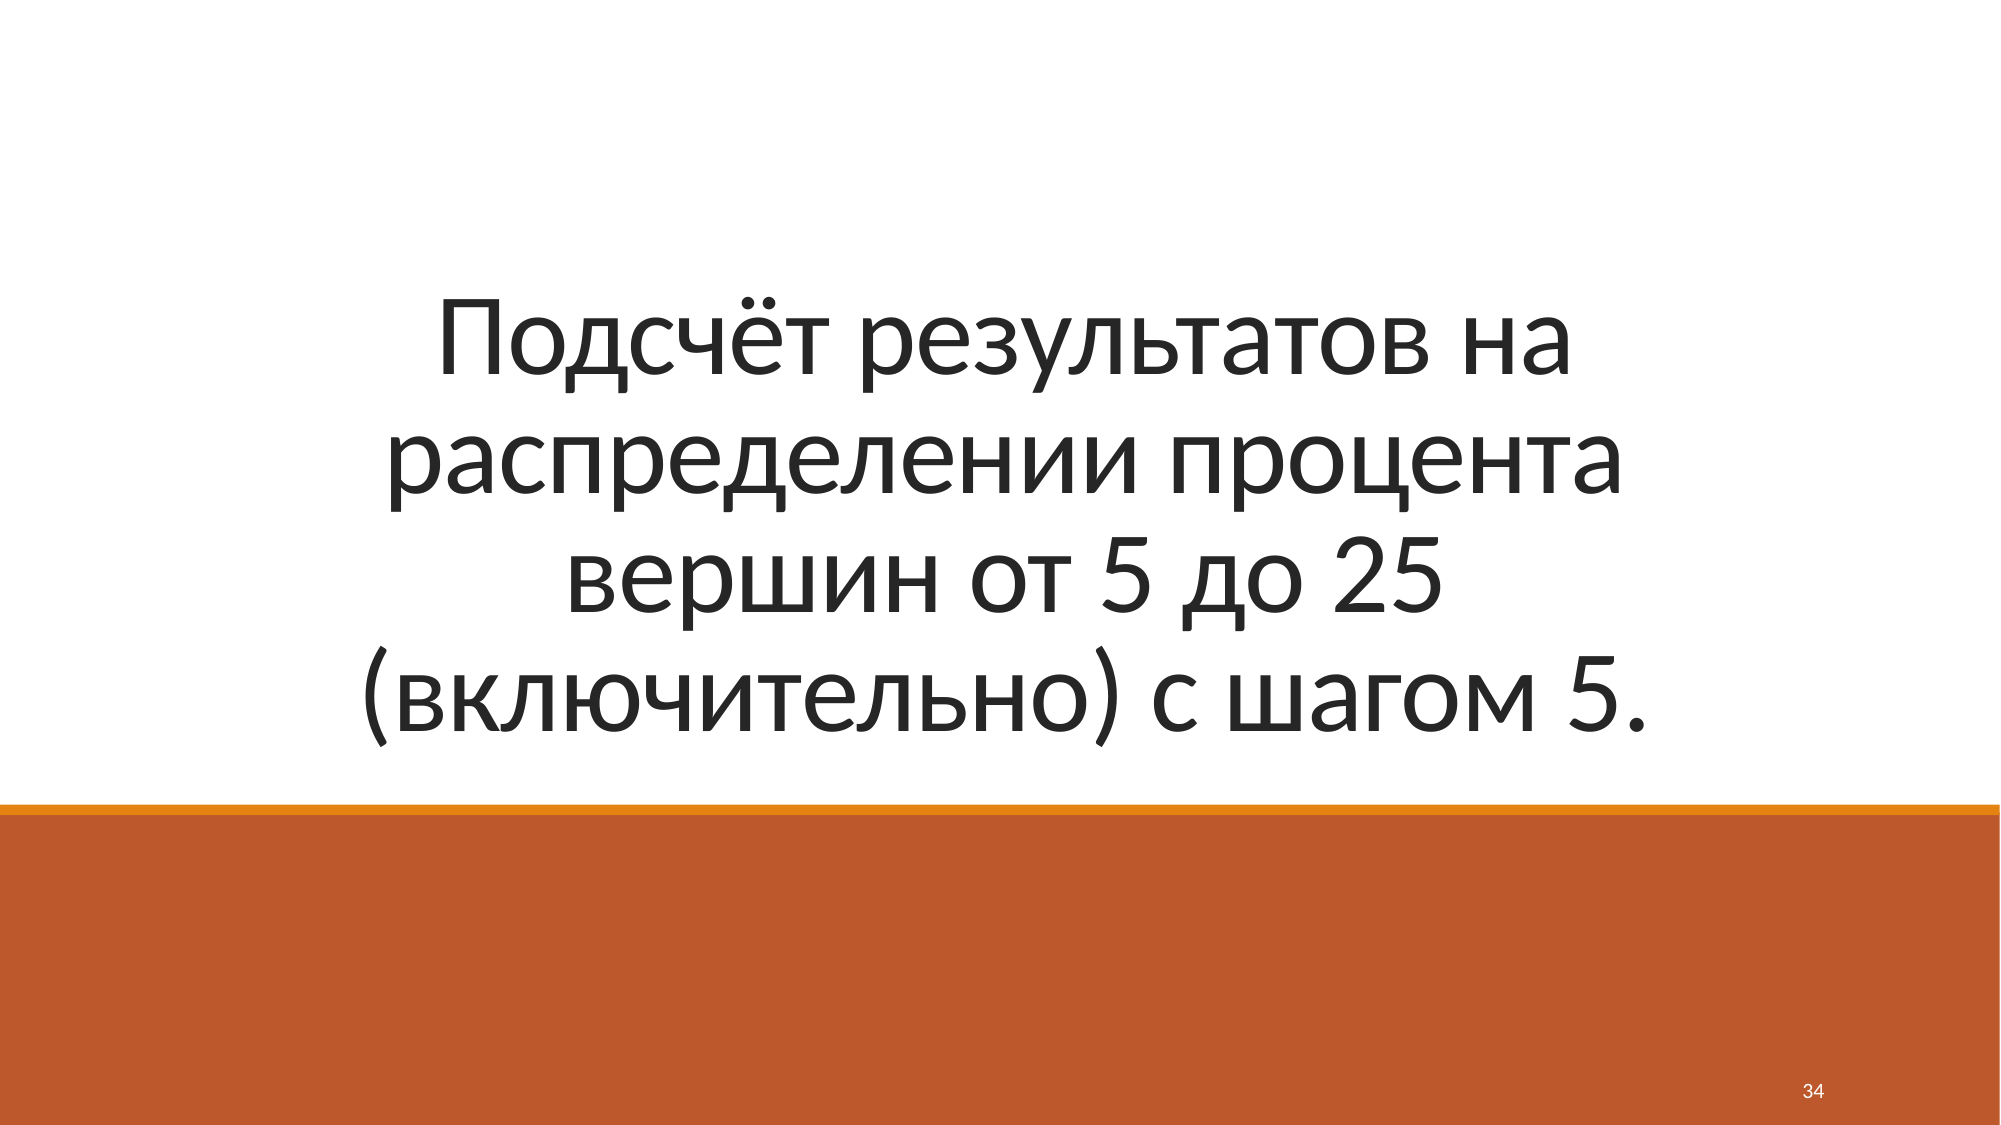

# Подсчёт результатов на распределении процента вершин от 5 до 25 (включительно) с шагом 5.

34